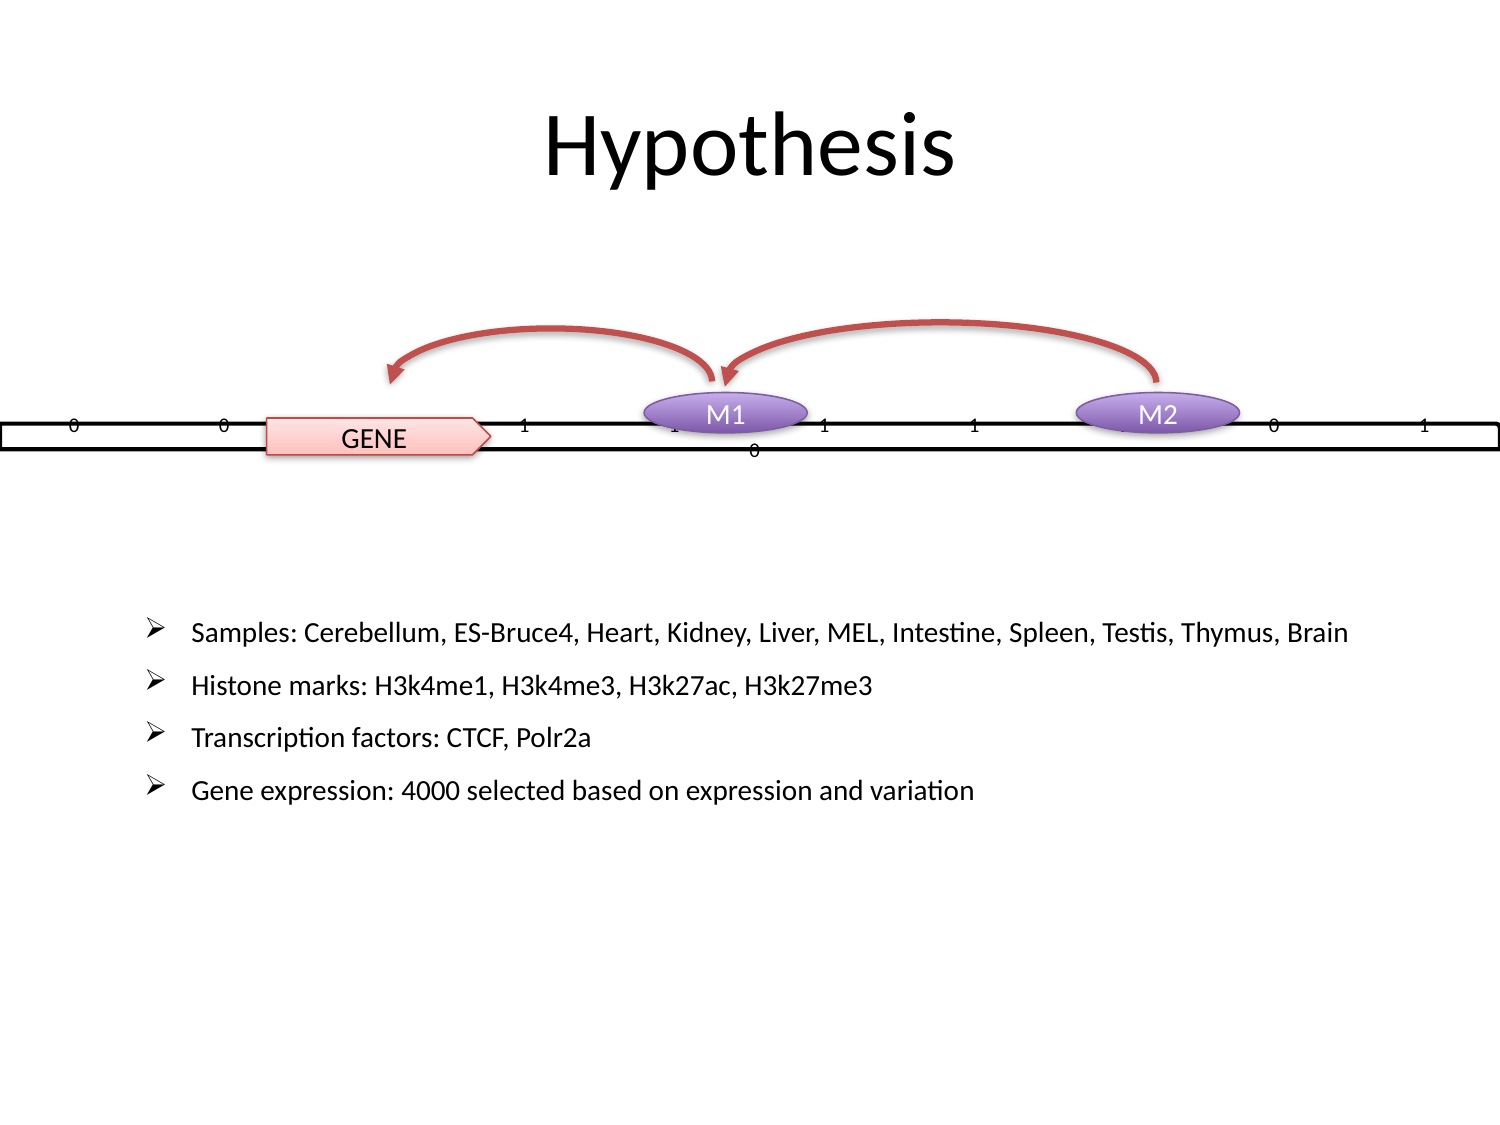

# Hypothesis

M1
M2
GENE
0	0	0	1	1	1	1	1	0	1	0
Samples: Cerebellum, ES-Bruce4, Heart, Kidney, Liver, MEL, Intestine, Spleen, Testis, Thymus, Brain
Histone marks: H3k4me1, H3k4me3, H3k27ac, H3k27me3
Transcription factors: CTCF, Polr2a
Gene expression: 4000 selected based on expression and variation